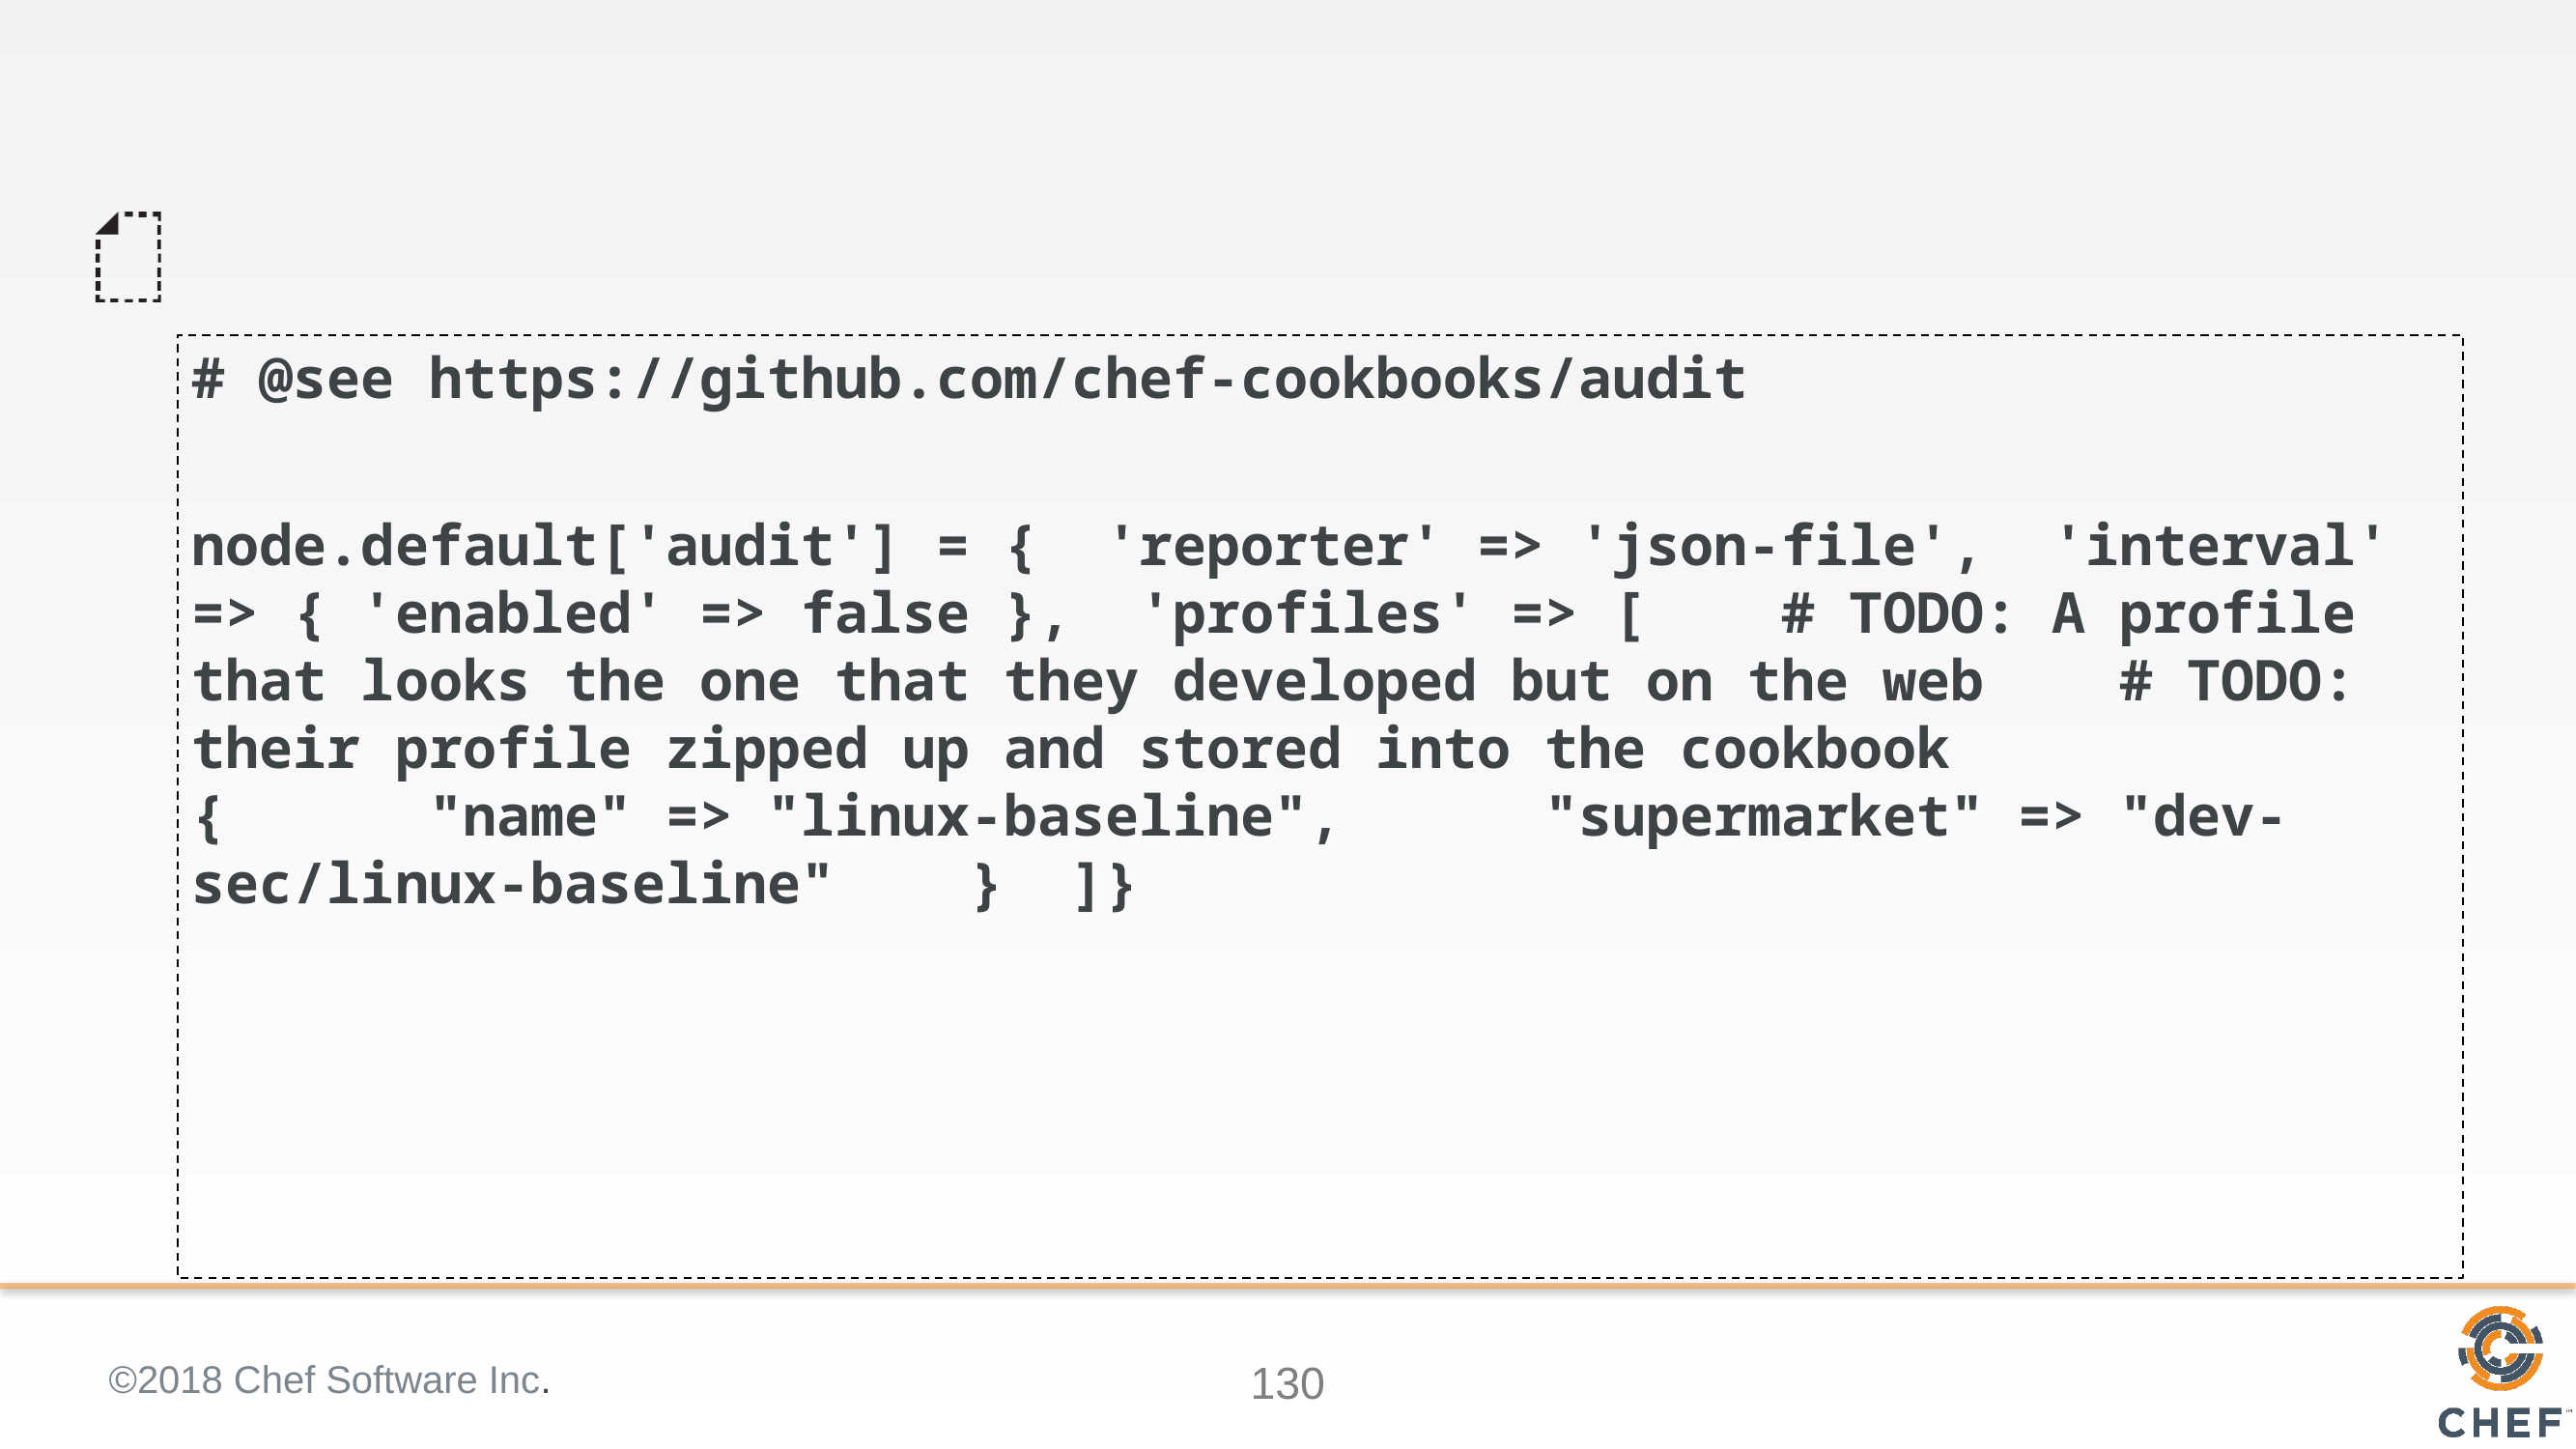

#

# @see https://github.com/chef-cookbooks/audit

node.default['audit'] = {  'reporter' => 'json-file',  'interval' => { 'enabled' => false },  'profiles' => [    # TODO: A profile that looks the one that they developed but on the web    # TODO: their profile zipped up and stored into the cookbook    {      "name" => "linux-baseline",      "supermarket" => "dev-sec/linux-baseline"    }  ]}